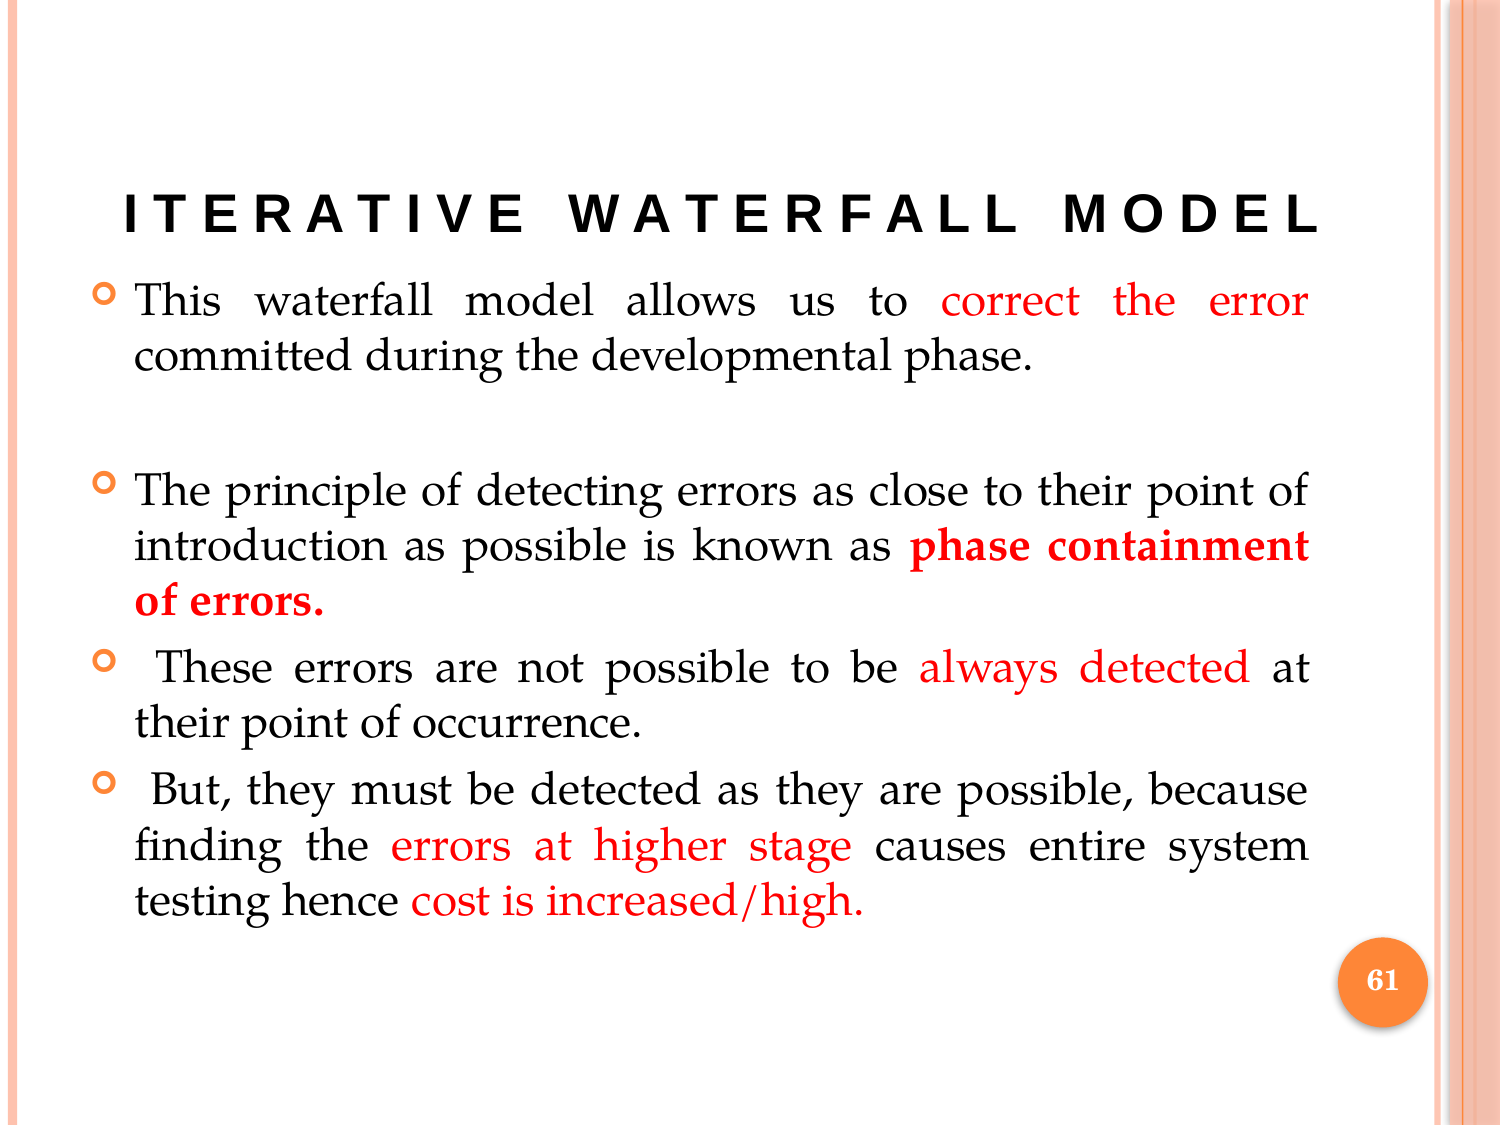

# I T E R A T I V E   W A T E R F A L L   M O D E L
This waterfall model allows us to correct the error committed during the developmental phase.

The principle of detecting errors as close to their point of introduction as possible is known as phase containment of errors.
 These errors are not possible to be always detected at their point of occurrence.
 But, they must be detected as they are possible, because finding the errors at higher stage causes entire system testing hence cost is increased/high.
61